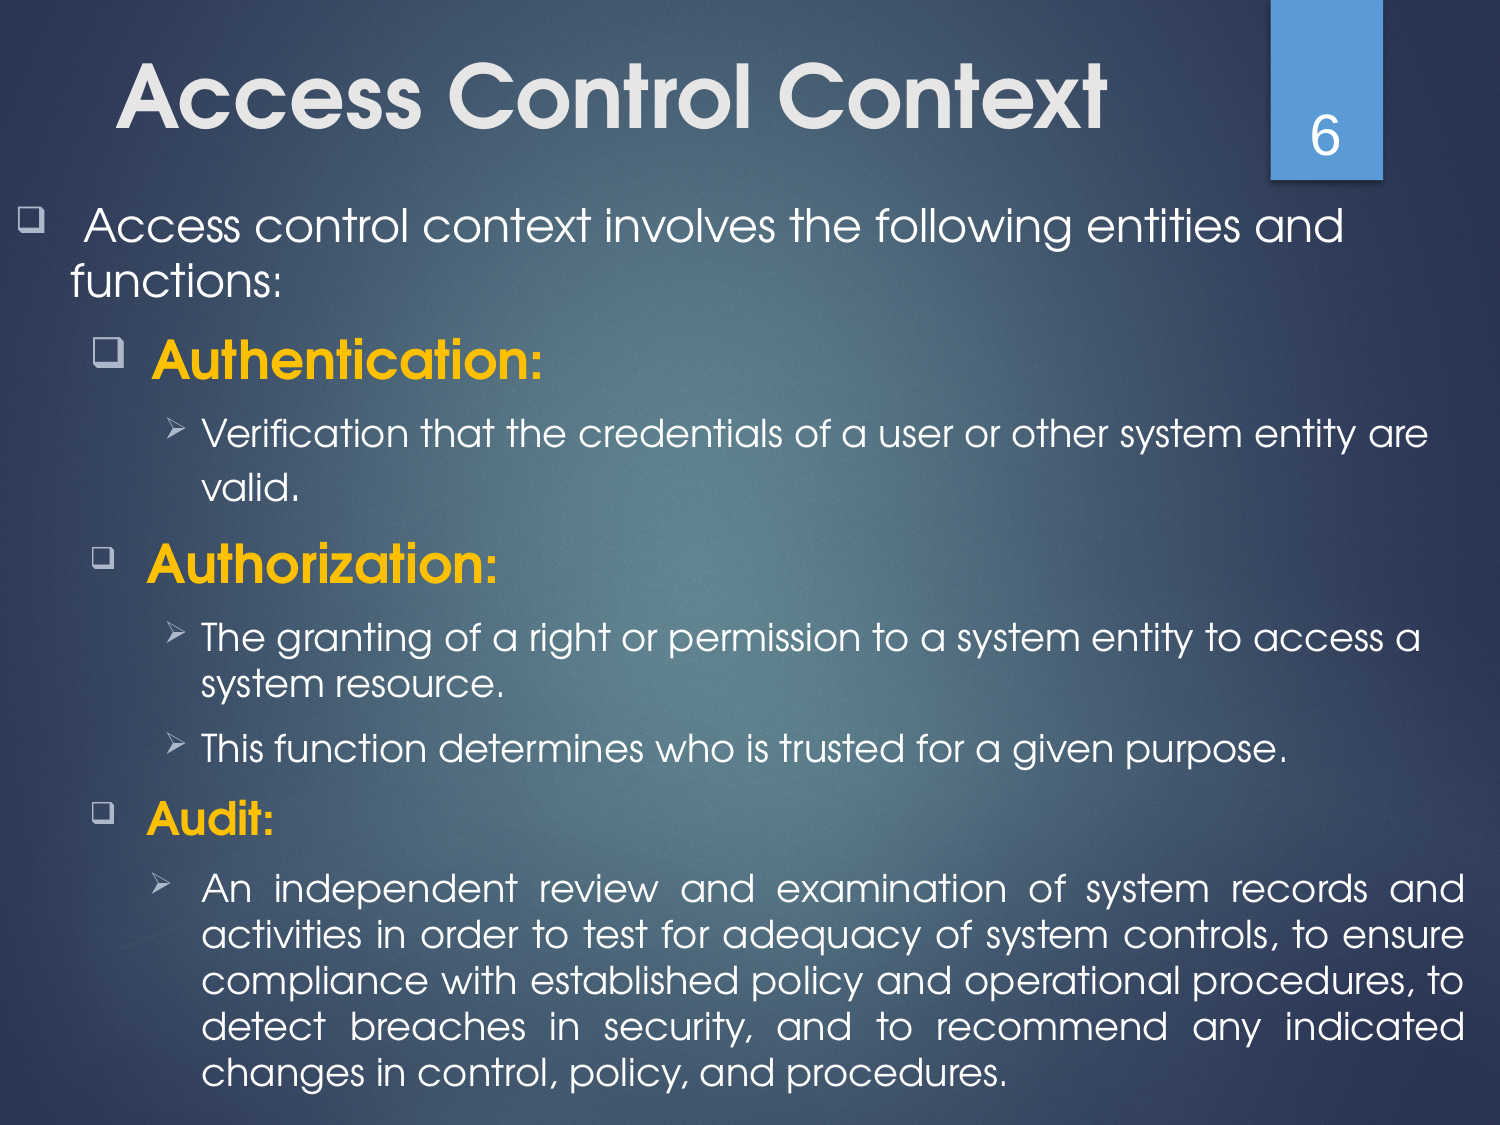

# Access Control Context
6
 Access control context involves the following entities and functions:
 Authentication:
Verification that the credentials of a user or other system entity are valid.
 Authorization:
The granting of a right or permission to a system entity to access a system resource.
This function determines who is trusted for a given purpose.
 Audit:
An independent review and examination of system records and activities in order to test for adequacy of system controls, to ensure compliance with established policy and operational procedures, to detect breaches in security, and to recommend any indicated changes in control, policy, and procedures.